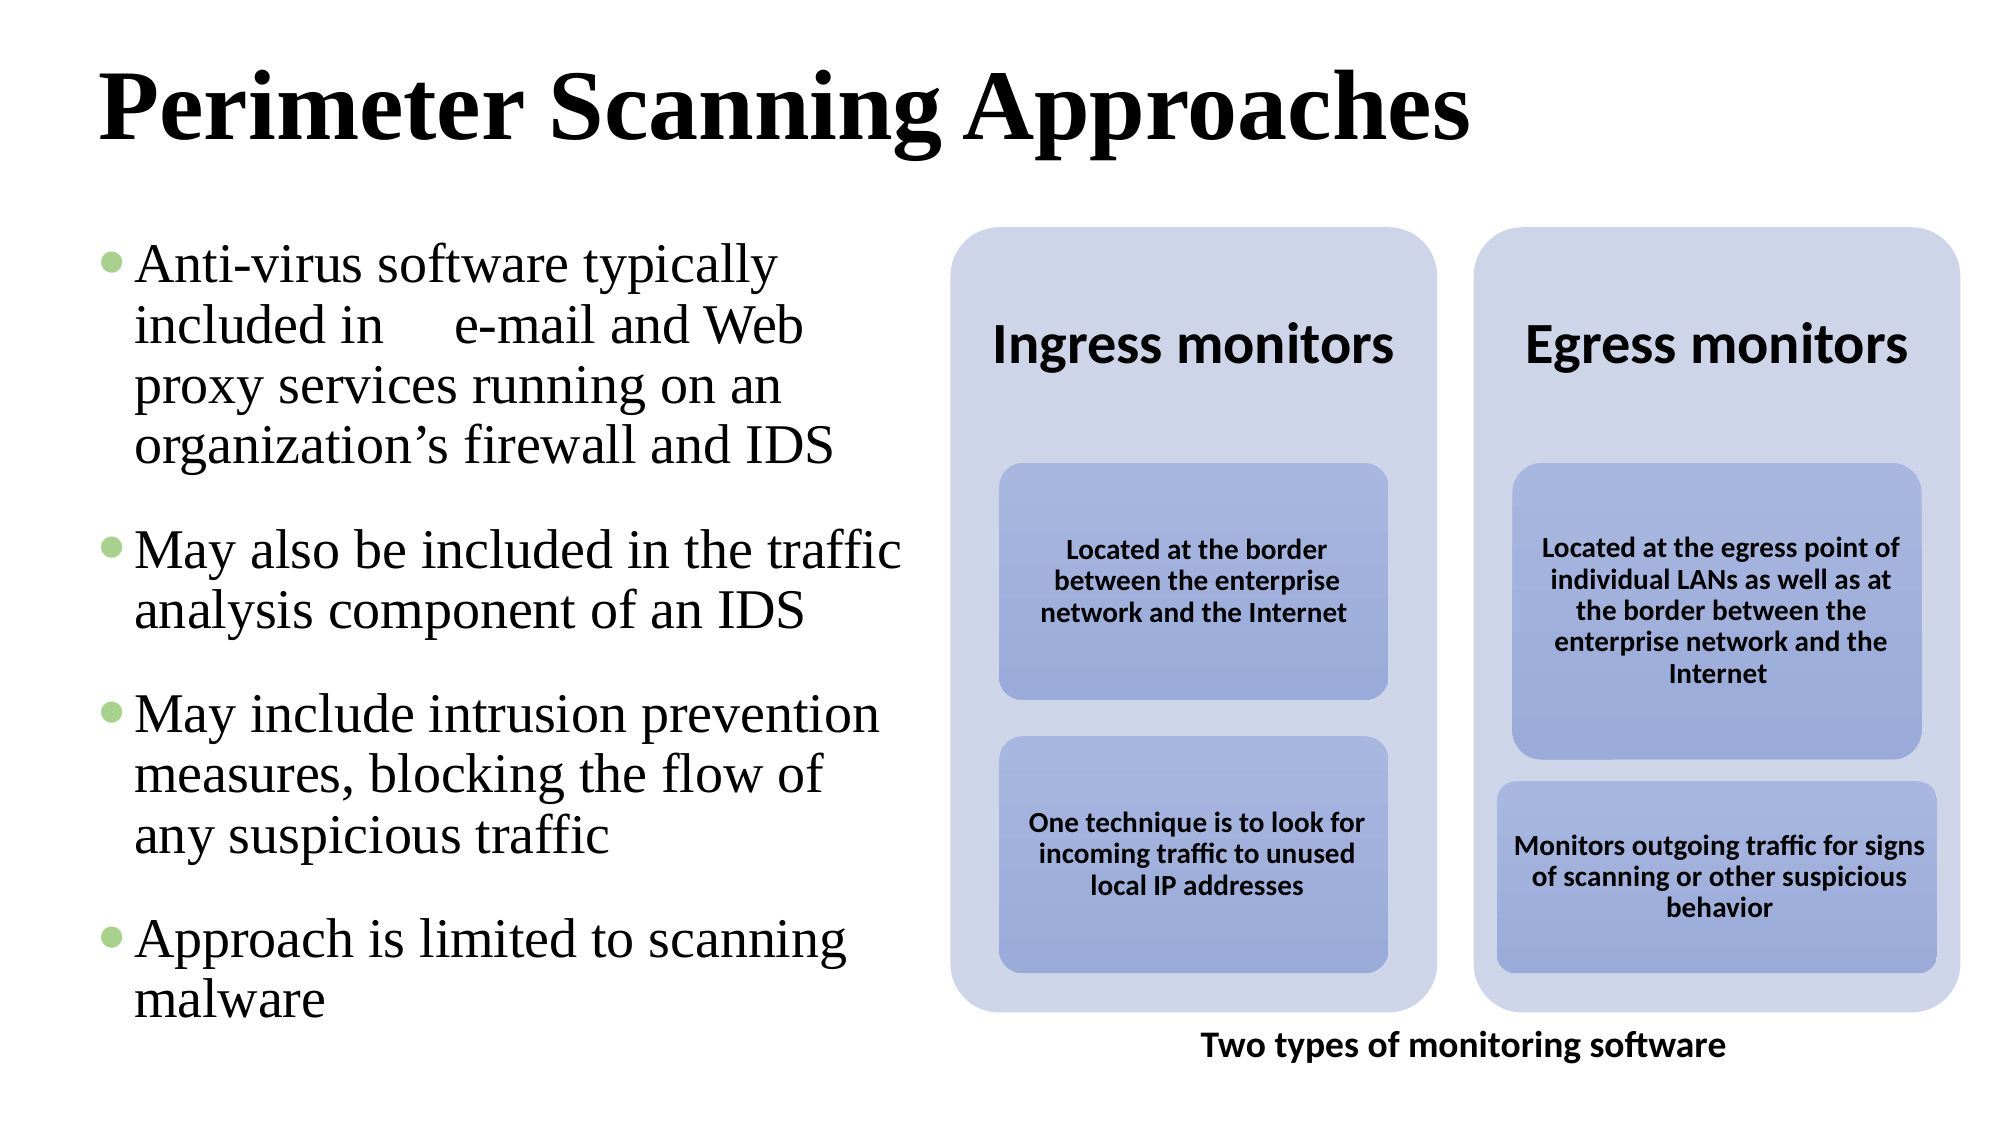

Perimeter Scanning Approaches
Anti-virus software typically included in     e-mail and Web proxy services running on an organization’s firewall and IDS
May also be included in the traffic analysis component of an IDS
May include intrusion prevention measures, blocking the flow of any suspicious traffic
Approach is limited to scanning malware
Ingress monitors
Located at the border between the enterprise network and the Internet
One technique is to look for incoming traffic to unused local IP addresses
Egress monitors
Located at the egress point of individual LANs as well as at the border between the enterprise network and the Internet
Monitors outgoing traffic for signs of scanning or other suspicious behavior
Two types of monitoring software